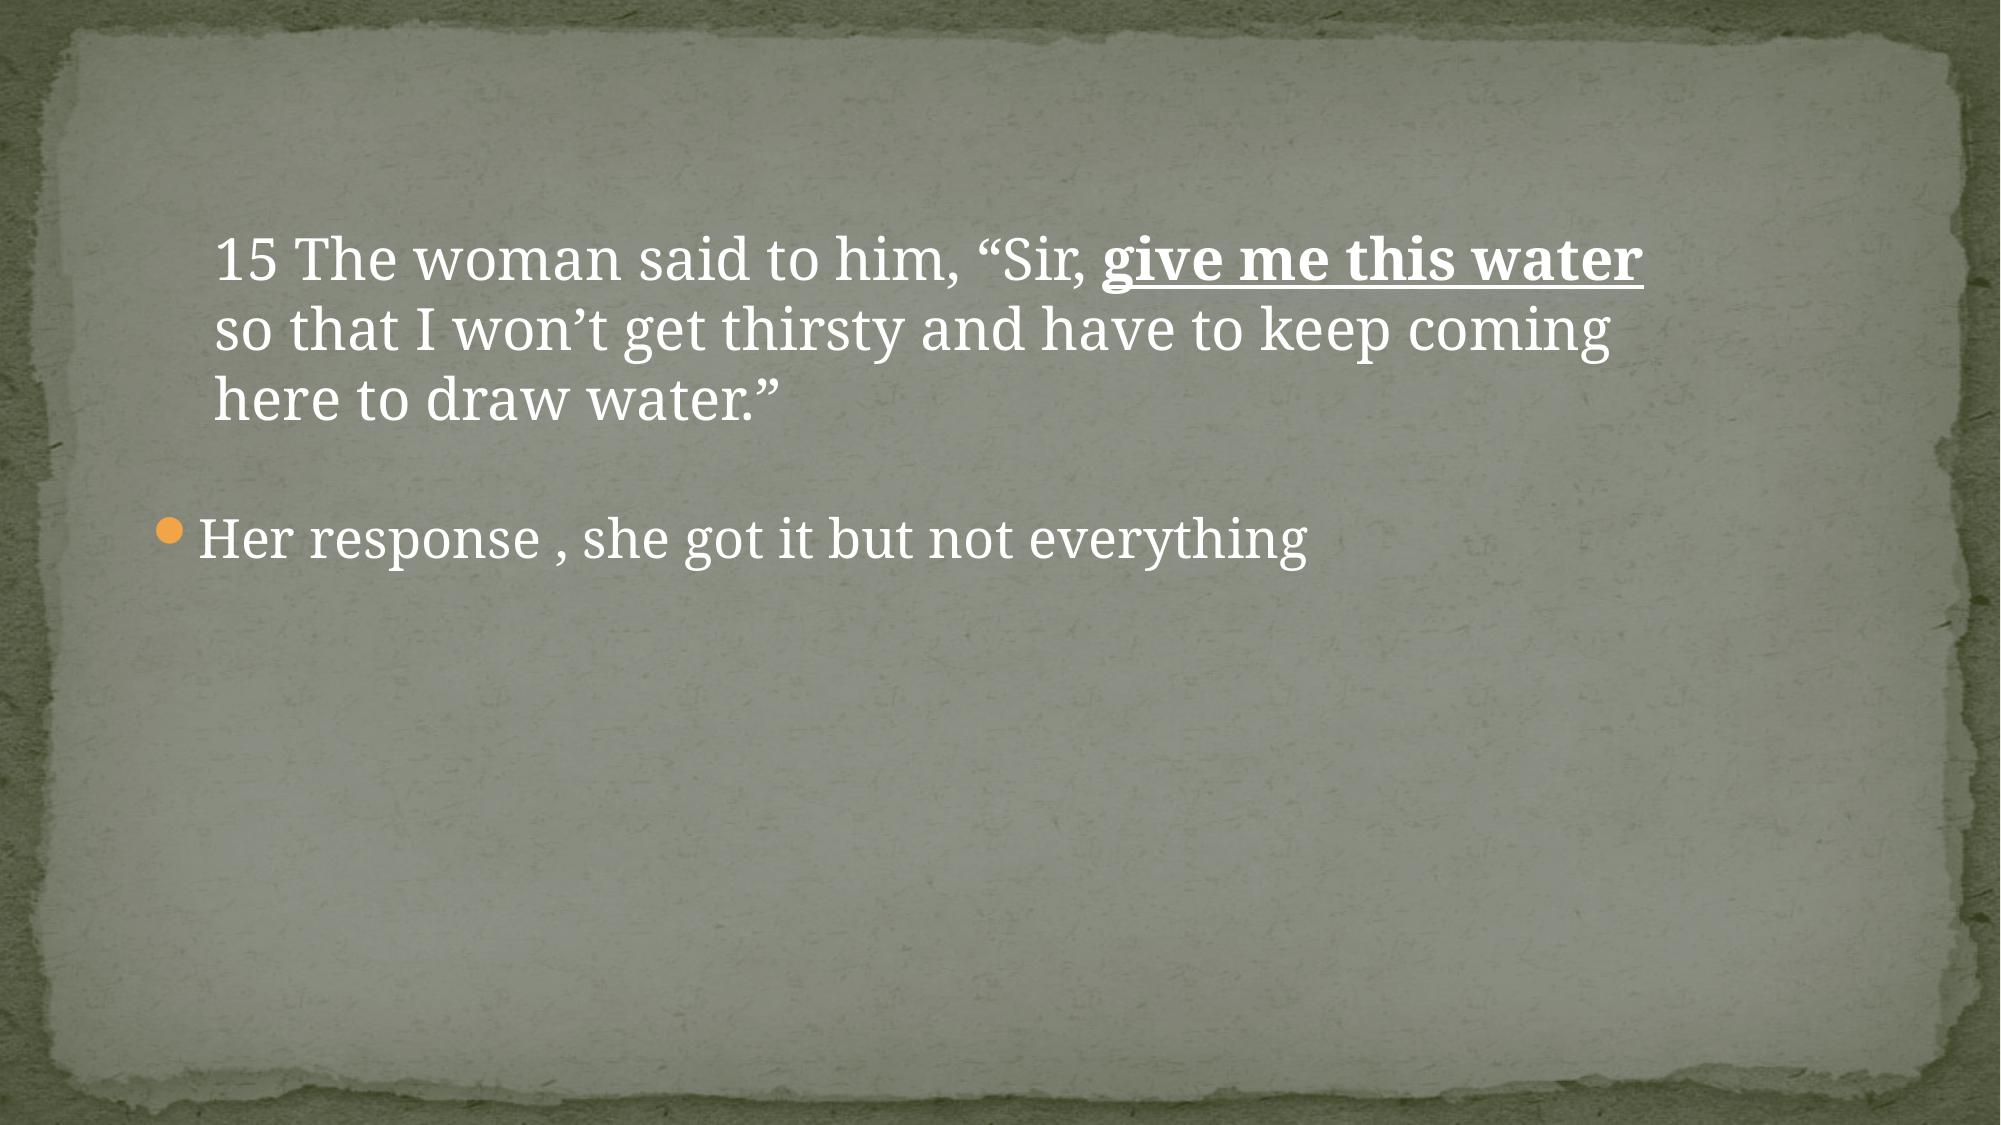

Her response , she got it but not everything

15 The woman said to him, “Sir, give me this water so that I won’t get thirsty and have to keep coming here to draw water.”